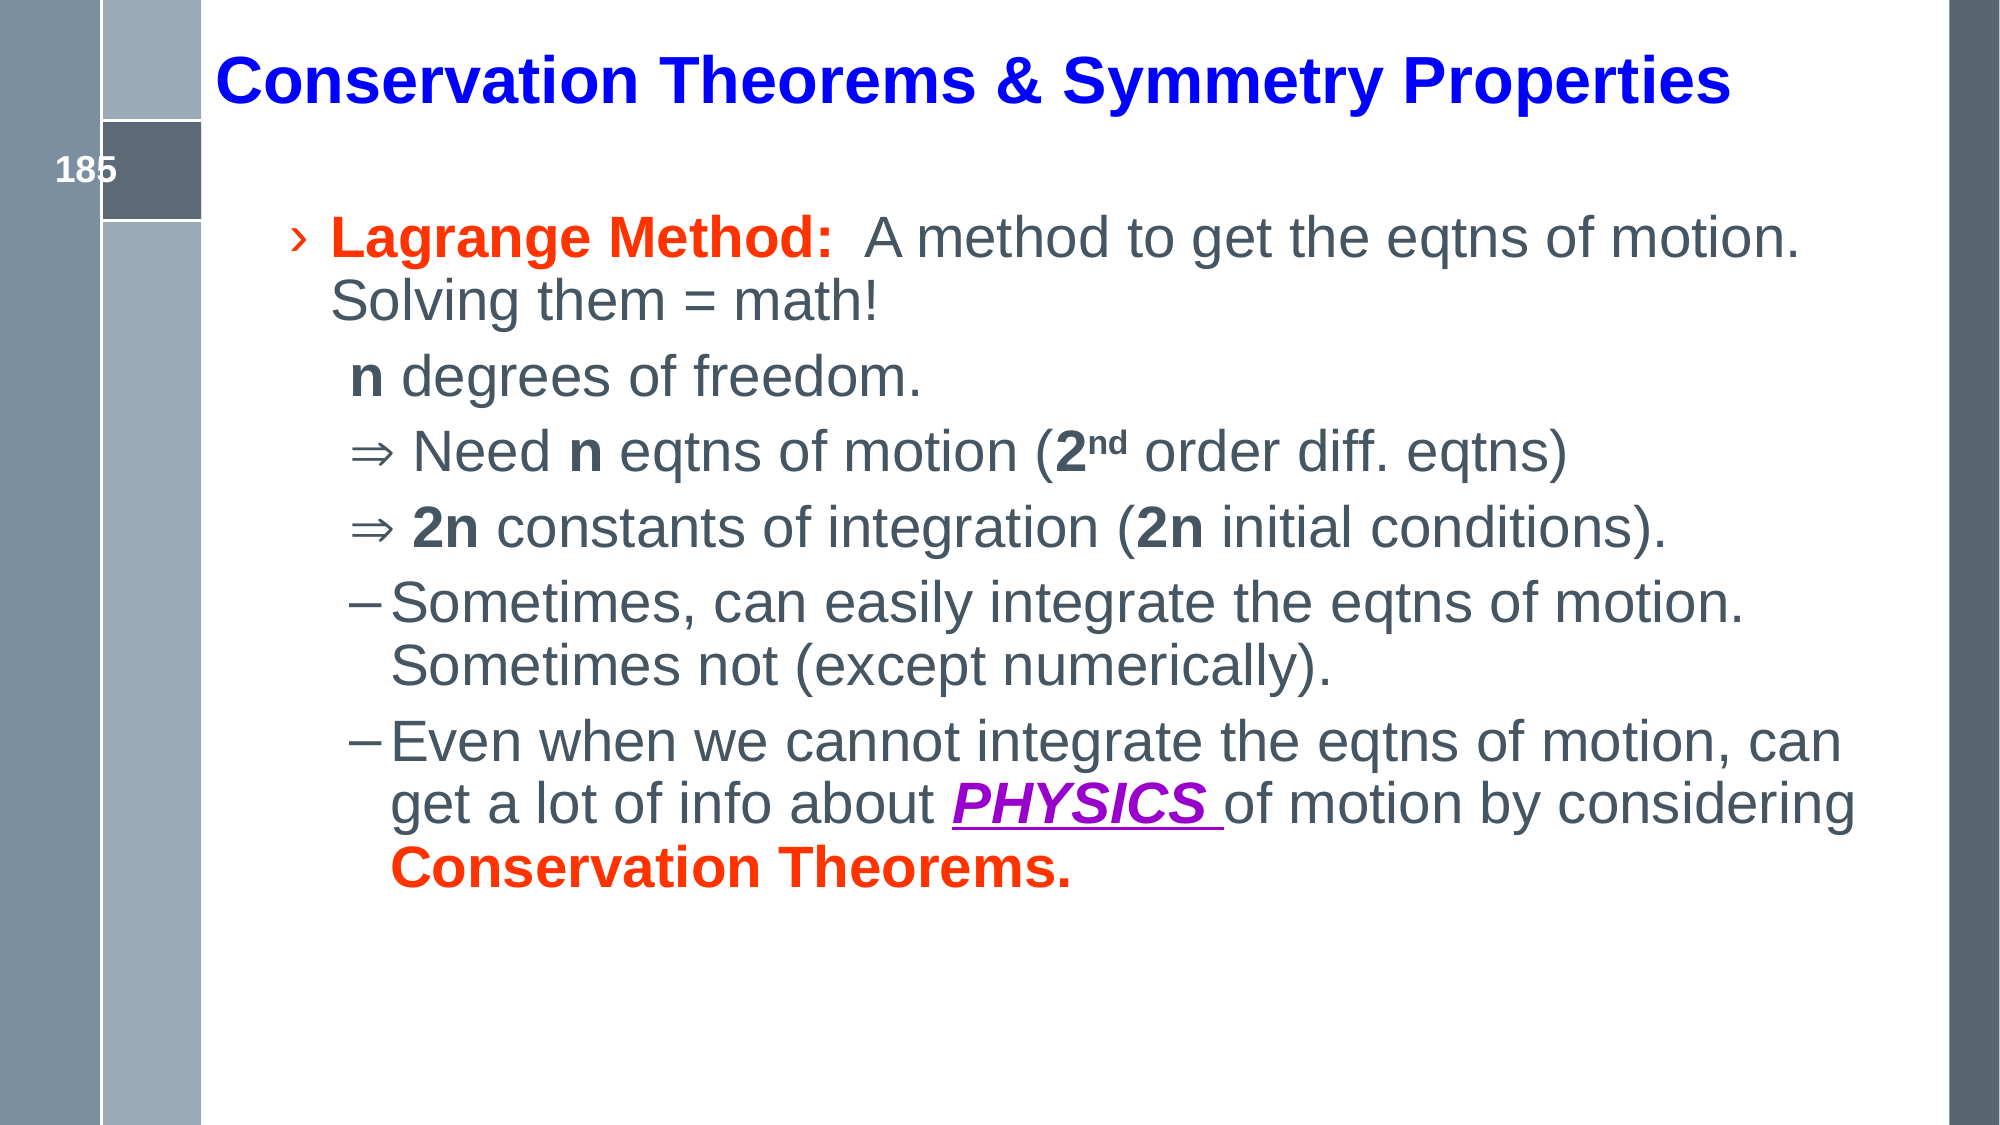

# Conservation Theorems & Symmetry Properties
Lagrange Method:  A method to get the eqtns of motion. Solving them = math!
n degrees of freedom.
⇒ Need n eqtns of motion (2nd order diff. eqtns)
⇒ 2n constants of integration (2n initial conditions).
Sometimes, can easily integrate the eqtns of motion. Sometimes not (except numerically).
Even when we cannot integrate the eqtns of motion, can get a lot of info about PHYSICS of motion by considering Conservation Theorems.